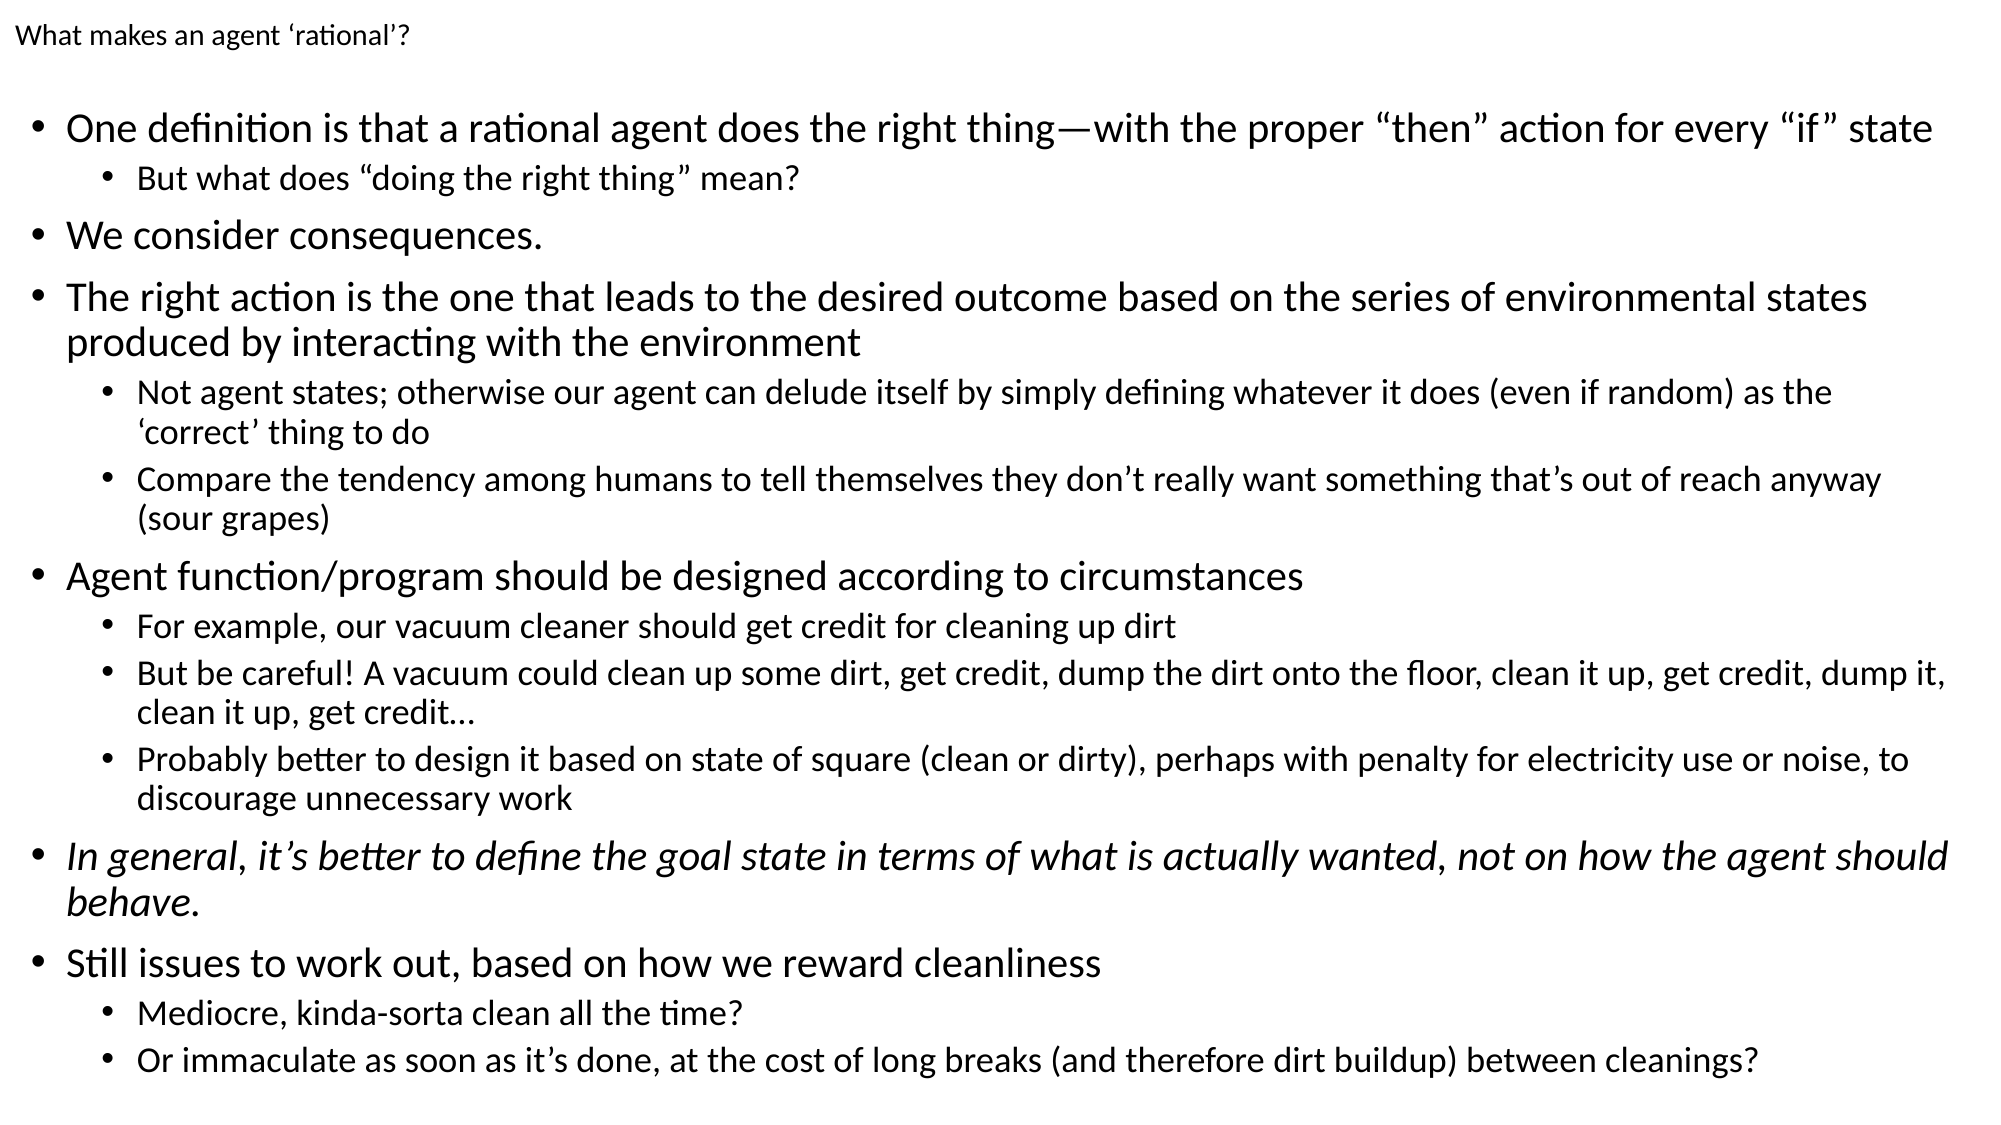

# What makes an agent ‘rational’?
One definition is that a rational agent does the right thing—with the proper “then” action for every “if” state
But what does “doing the right thing” mean?
We consider consequences.
The right action is the one that leads to the desired outcome based on the series of environmental states produced by interacting with the environment
Not agent states; otherwise our agent can delude itself by simply defining whatever it does (even if random) as the ‘correct’ thing to do
Compare the tendency among humans to tell themselves they don’t really want something that’s out of reach anyway (sour grapes)
Agent function/program should be designed according to circumstances
For example, our vacuum cleaner should get credit for cleaning up dirt
But be careful! A vacuum could clean up some dirt, get credit, dump the dirt onto the floor, clean it up, get credit, dump it, clean it up, get credit…
Probably better to design it based on state of square (clean or dirty), perhaps with penalty for electricity use or noise, to discourage unnecessary work
In general, it’s better to define the goal state in terms of what is actually wanted, not on how the agent should behave.
Still issues to work out, based on how we reward cleanliness
Mediocre, kinda-sorta clean all the time?
Or immaculate as soon as it’s done, at the cost of long breaks (and therefore dirt buildup) between cleanings?